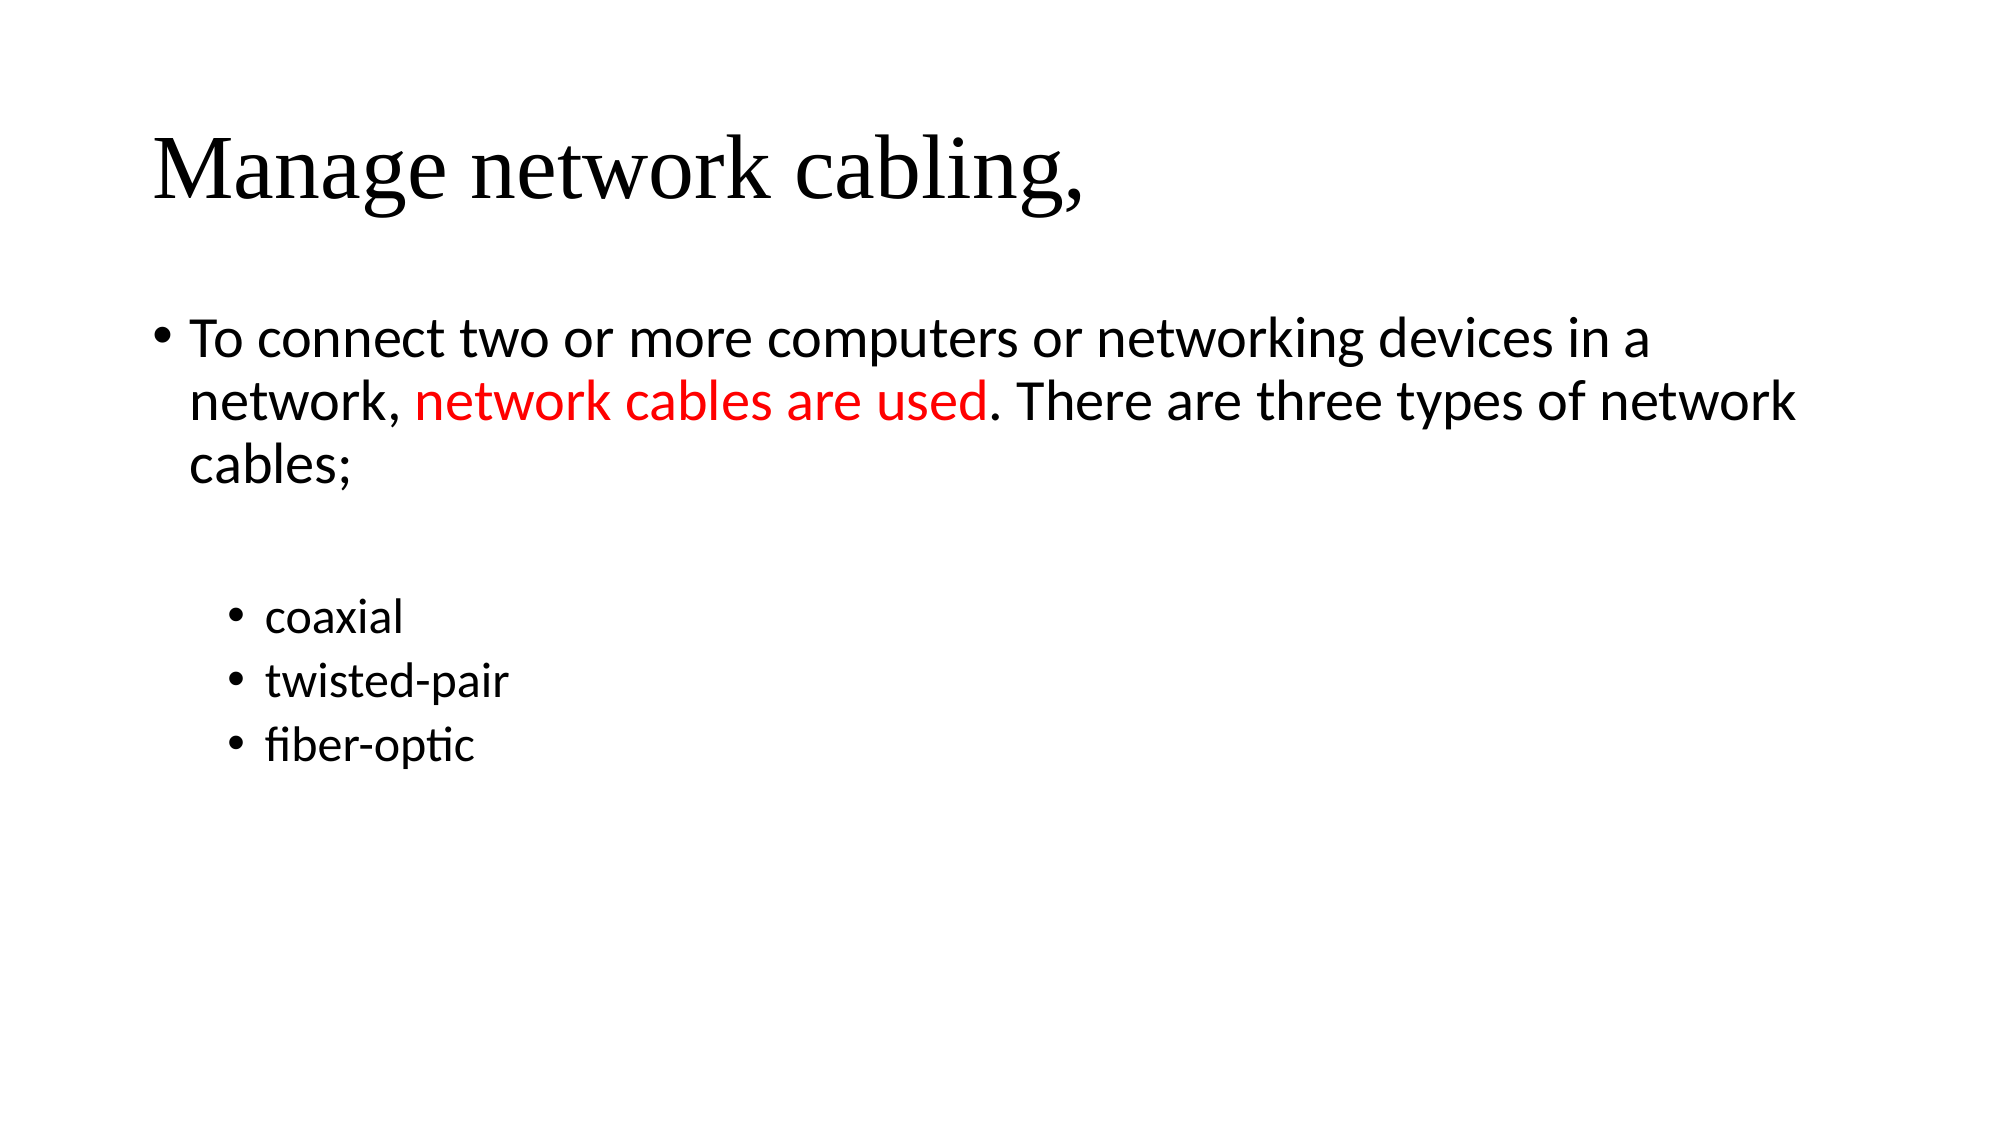

# Manage network cabling,
To connect two or more computers or networking devices in a network, network cables are used. There are three types of network cables;

coaxial
twisted-pair
fiber-optic